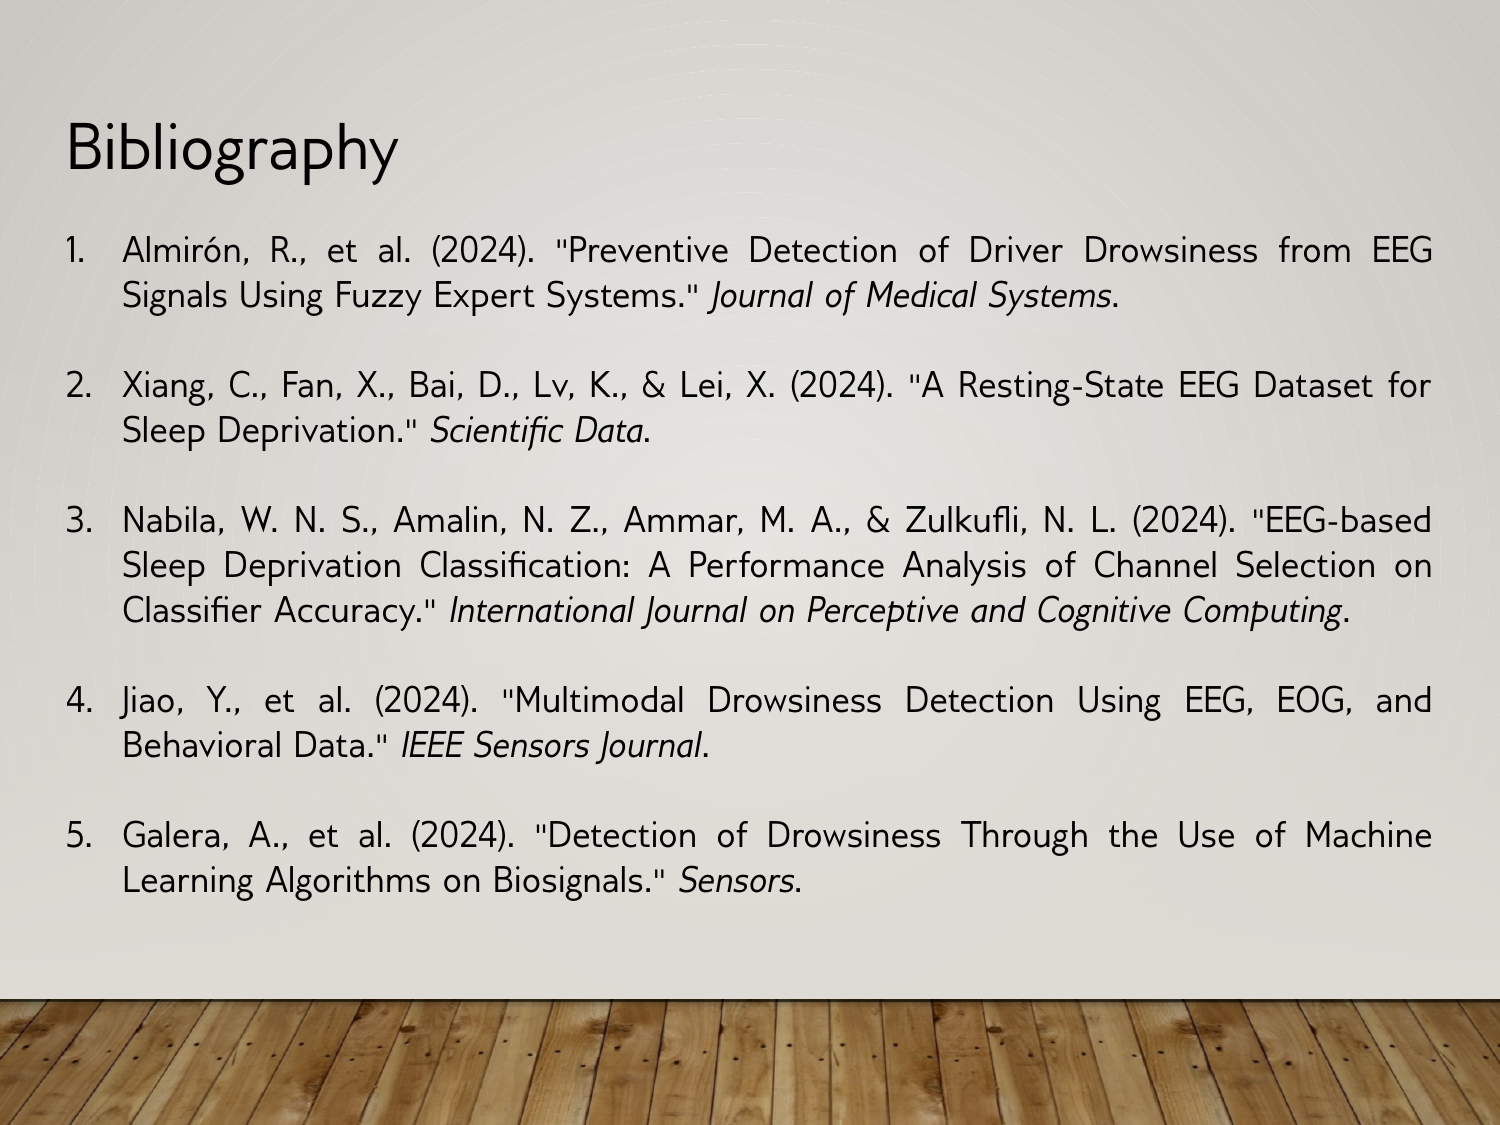

# Bibliography
Almirón, R., et al. (2024). "Preventive Detection of Driver Drowsiness from EEG Signals Using Fuzzy Expert Systems." Journal of Medical Systems.

Xiang, C., Fan, X., Bai, D., Lv, K., & Lei, X. (2024). "A Resting-State EEG Dataset for Sleep Deprivation." Scientific Data.

Nabila, W. N. S., Amalin, N. Z., Ammar, M. A., & Zulkufli, N. L. (2024). "EEG-based Sleep Deprivation Classification: A Performance Analysis of Channel Selection on Classifier Accuracy." International Journal on Perceptive and Cognitive Computing.

Jiao, Y., et al. (2024). "Multimodal Drowsiness Detection Using EEG, EOG, and Behavioral Data." IEEE Sensors Journal.

Galera, A., et al. (2024). "Detection of Drowsiness Through the Use of Machine Learning Algorithms on Biosignals." Sensors.